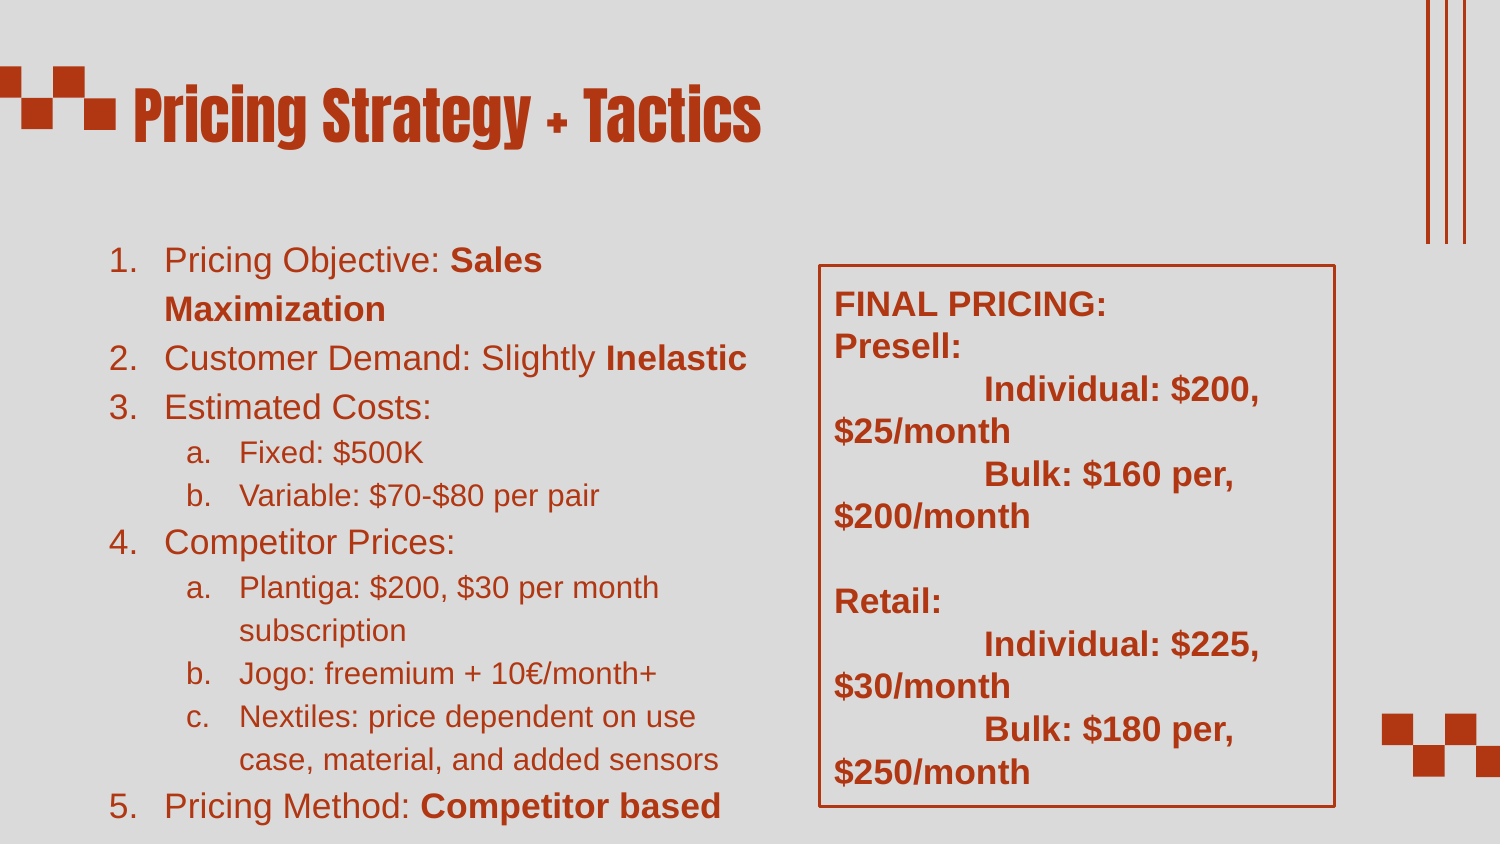

Pricing Strategy + Tactics
Pricing Objective: Sales Maximization
Customer Demand: Slightly Inelastic
Estimated Costs:
Fixed: $500K
Variable: $70-$80 per pair
Competitor Prices:
Plantiga: $200, $30 per month subscription
Jogo: freemium + 10€/month+
Nextiles: price dependent on use case, material, and added sensors
Pricing Method: Competitor based
FINAL PRICING:
Presell:
	Individual: $200, $25/month
	Bulk: $160 per, $200/month

Retail:
	Individual: $225, $30/month
	Bulk: $180 per, $250/month